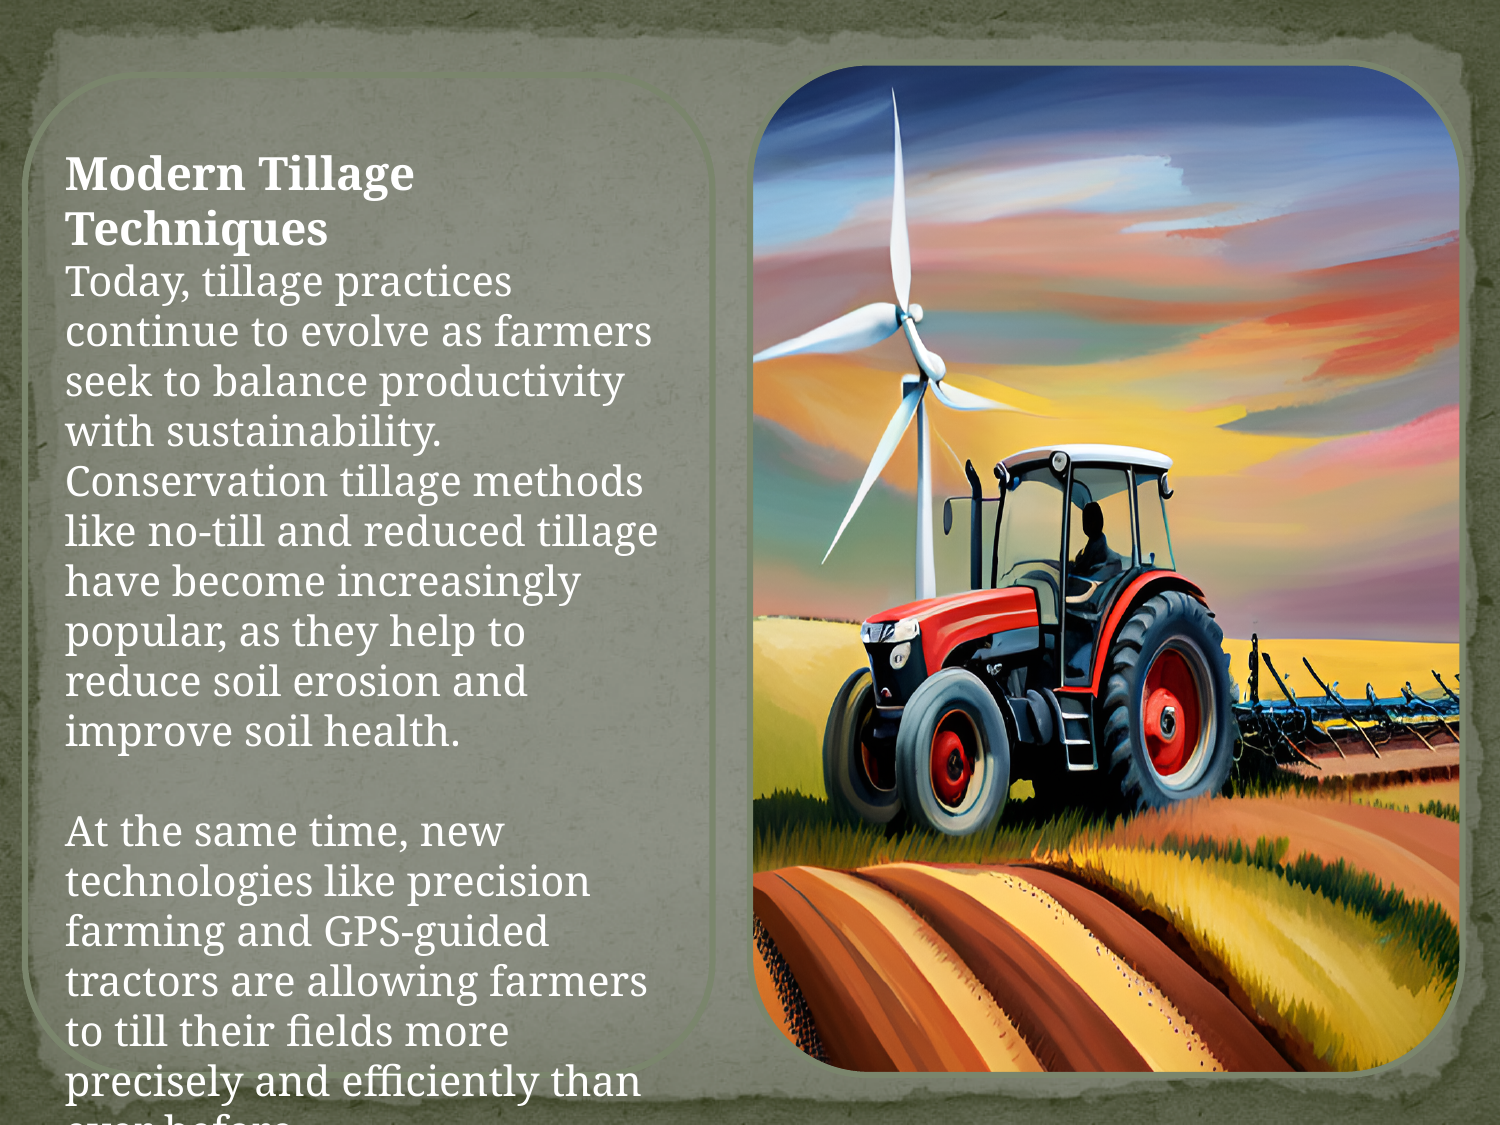

Modern Tillage Techniques
Today, tillage practices continue to evolve as farmers seek to balance productivity with sustainability. Conservation tillage methods like no-till and reduced tillage have become increasingly popular, as they help to reduce soil erosion and improve soil health.

At the same time, new technologies like precision farming and GPS-guided tractors are allowing farmers to till their fields more precisely and efficiently than ever before.